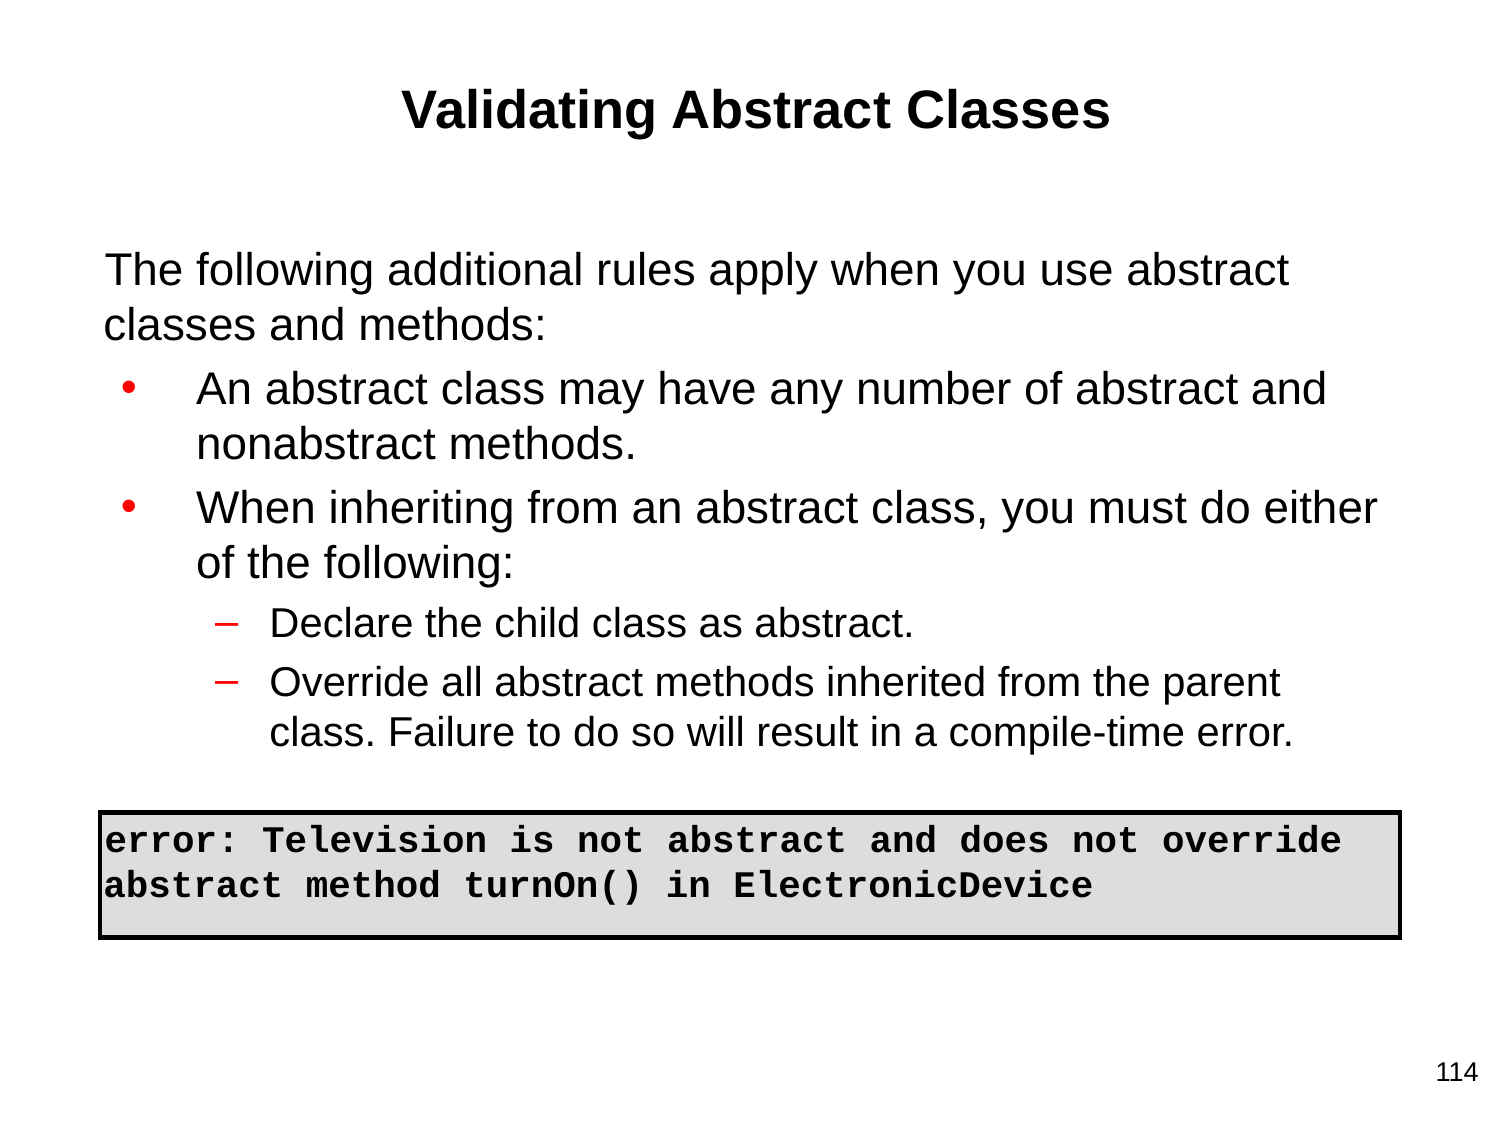

# Validating Abstract Classes
The following additional rules apply when you use abstract classes and methods:
An abstract class may have any number of abstract and nonabstract methods.
When inheriting from an abstract class, you must do either of the following:
Declare the child class as abstract.
Override all abstract methods inherited from the parent class. Failure to do so will result in a compile-time error.

error: Television is not abstract and does not override abstract method turnOn() in ElectronicDevice

114